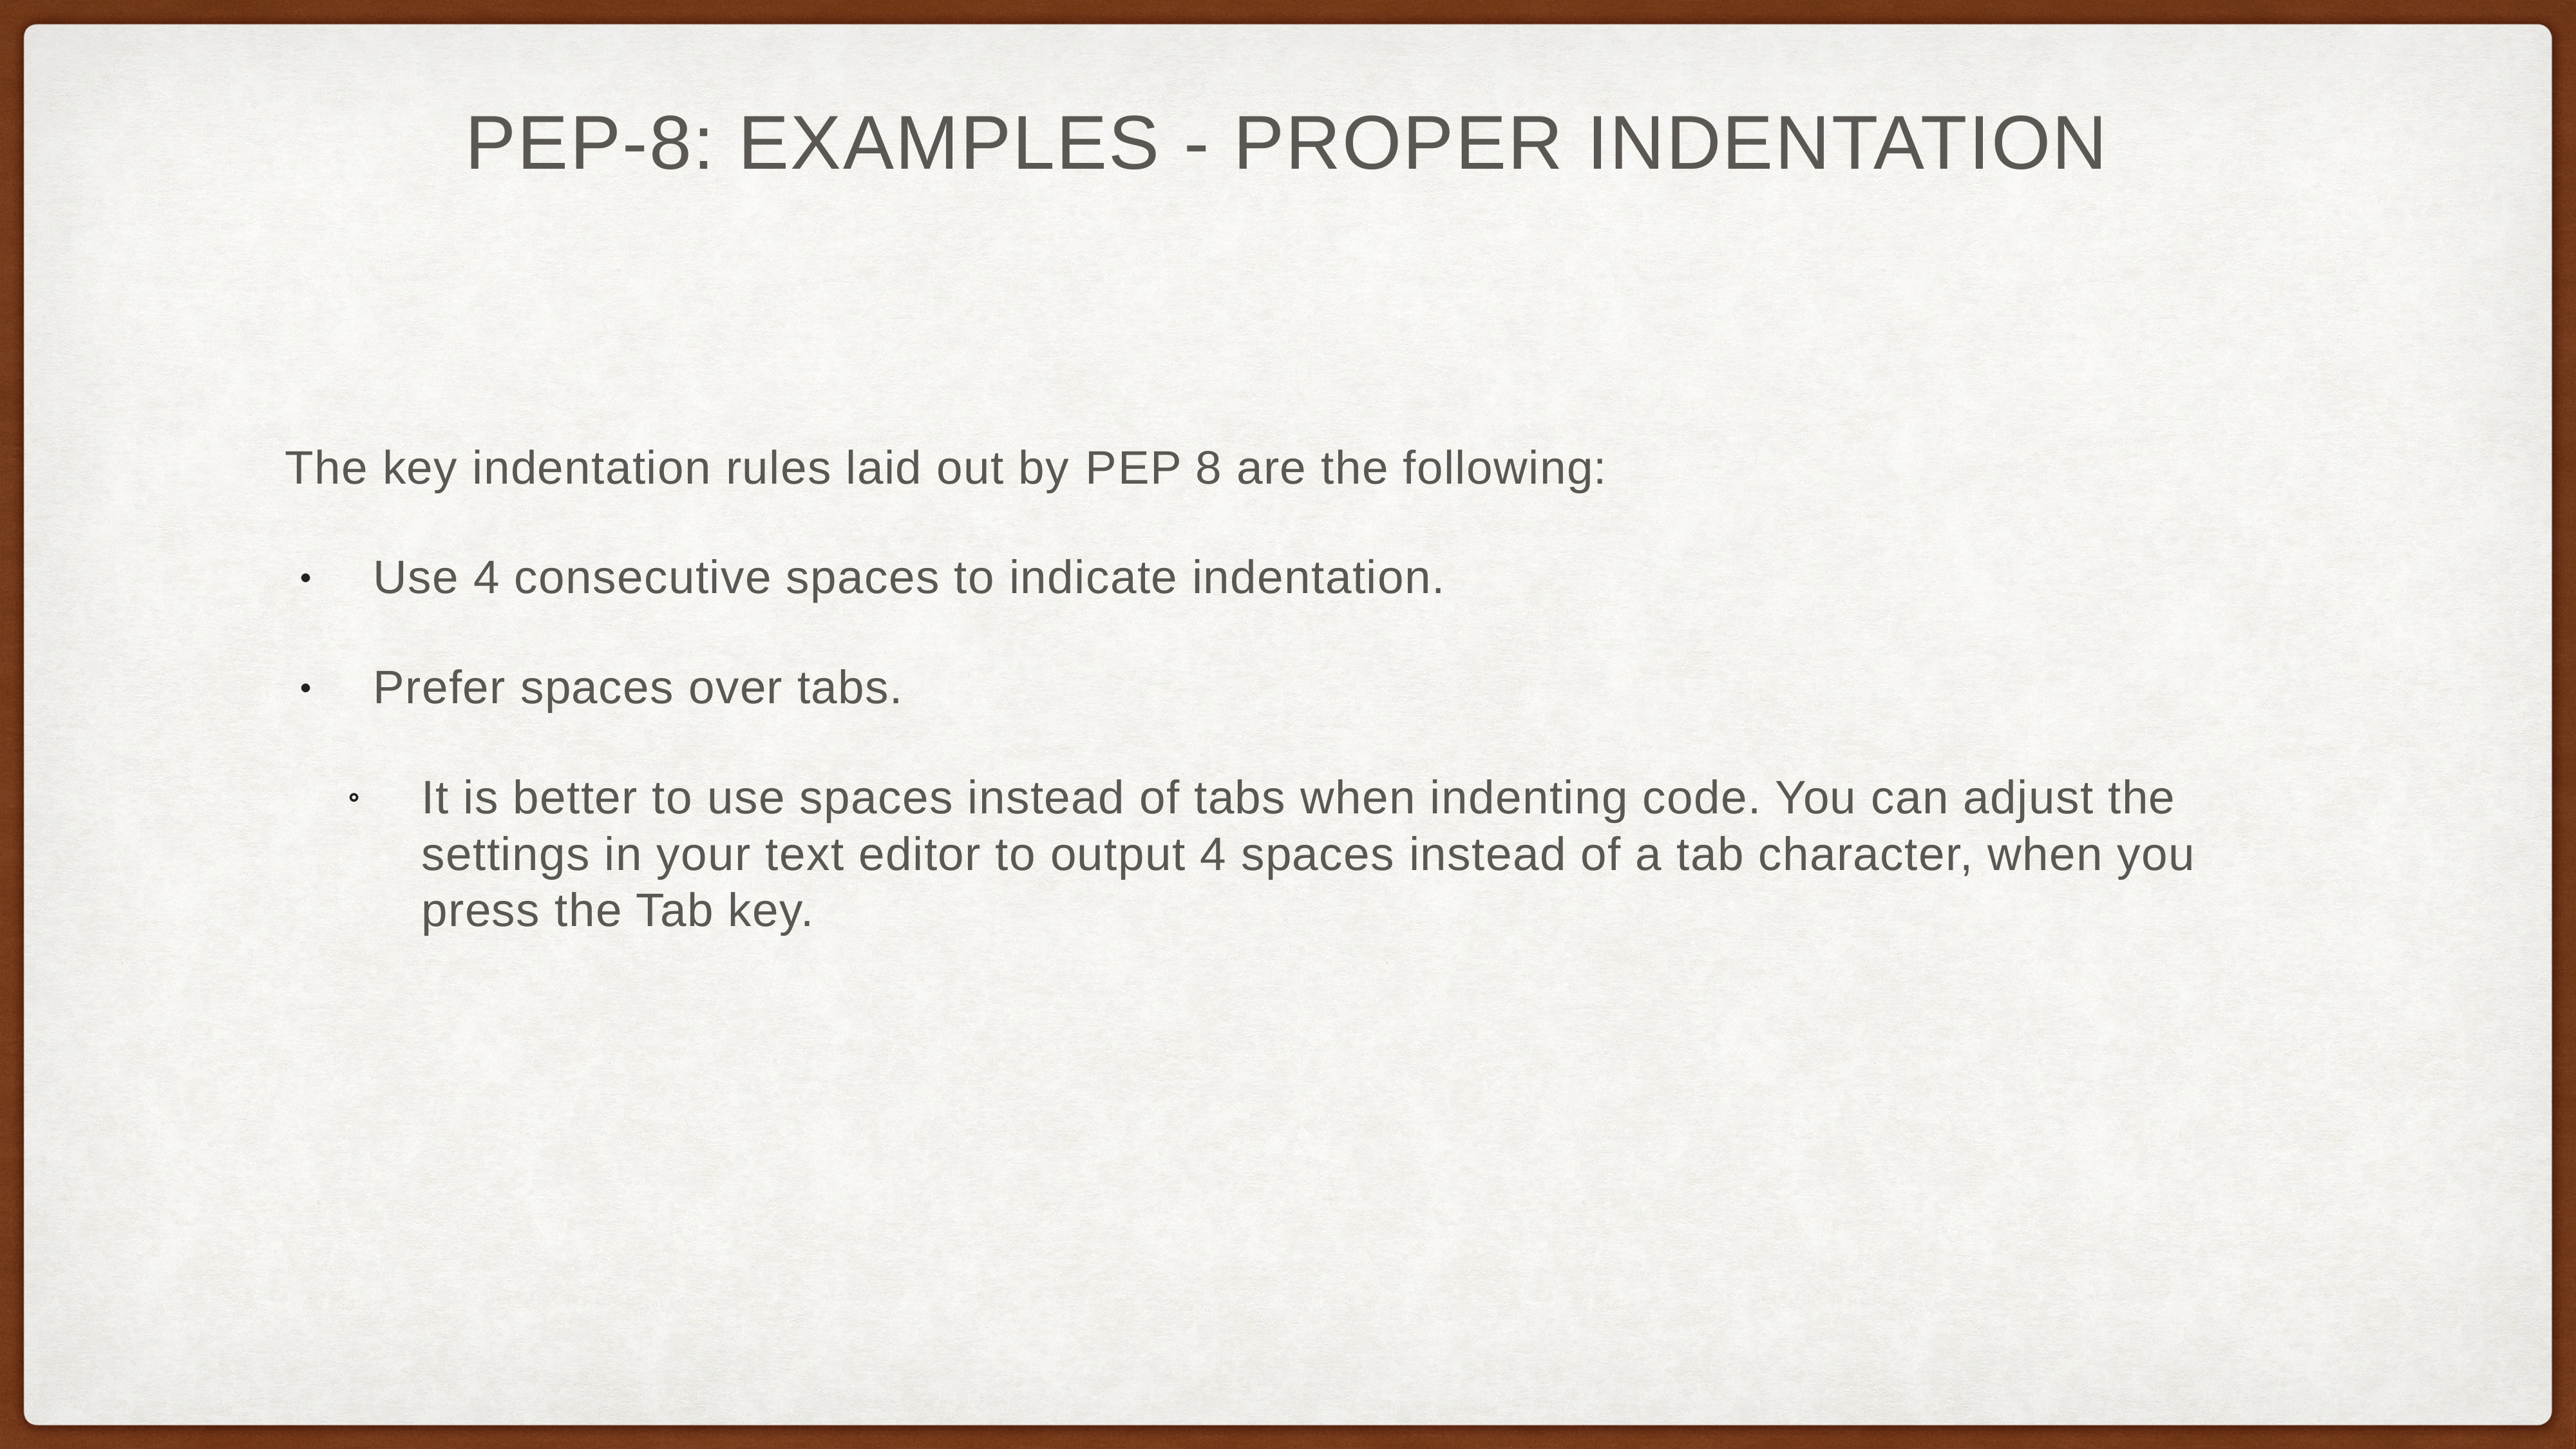

# Pep-8: Examples - proper indentation
The key indentation rules laid out by PEP 8 are the following:
Use 4 consecutive spaces to indicate indentation.
Prefer spaces over tabs.
It is better to use spaces instead of tabs when indenting code. You can adjust the settings in your text editor to output 4 spaces instead of a tab character, when you press the Tab key.